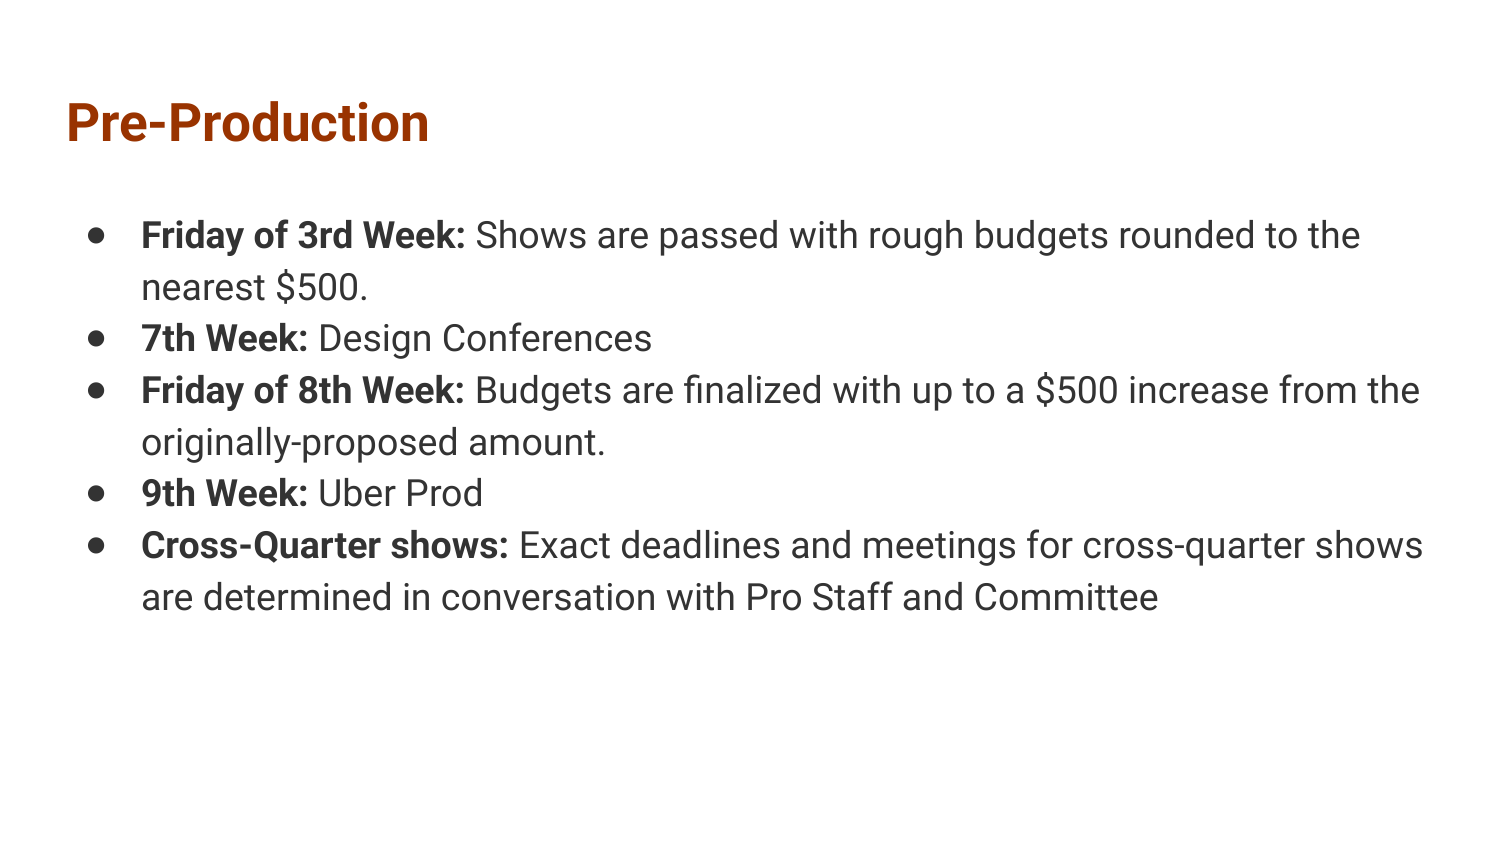

# Pre-Production
Friday of 3rd Week: Shows are passed with rough budgets rounded to the nearest $500.
7th Week: Design Conferences
Friday of 8th Week: Budgets are finalized with up to a $500 increase from the originally-proposed amount.
9th Week: Uber Prod
Cross-Quarter shows: Exact deadlines and meetings for cross-quarter shows are determined in conversation with Pro Staff and Committee